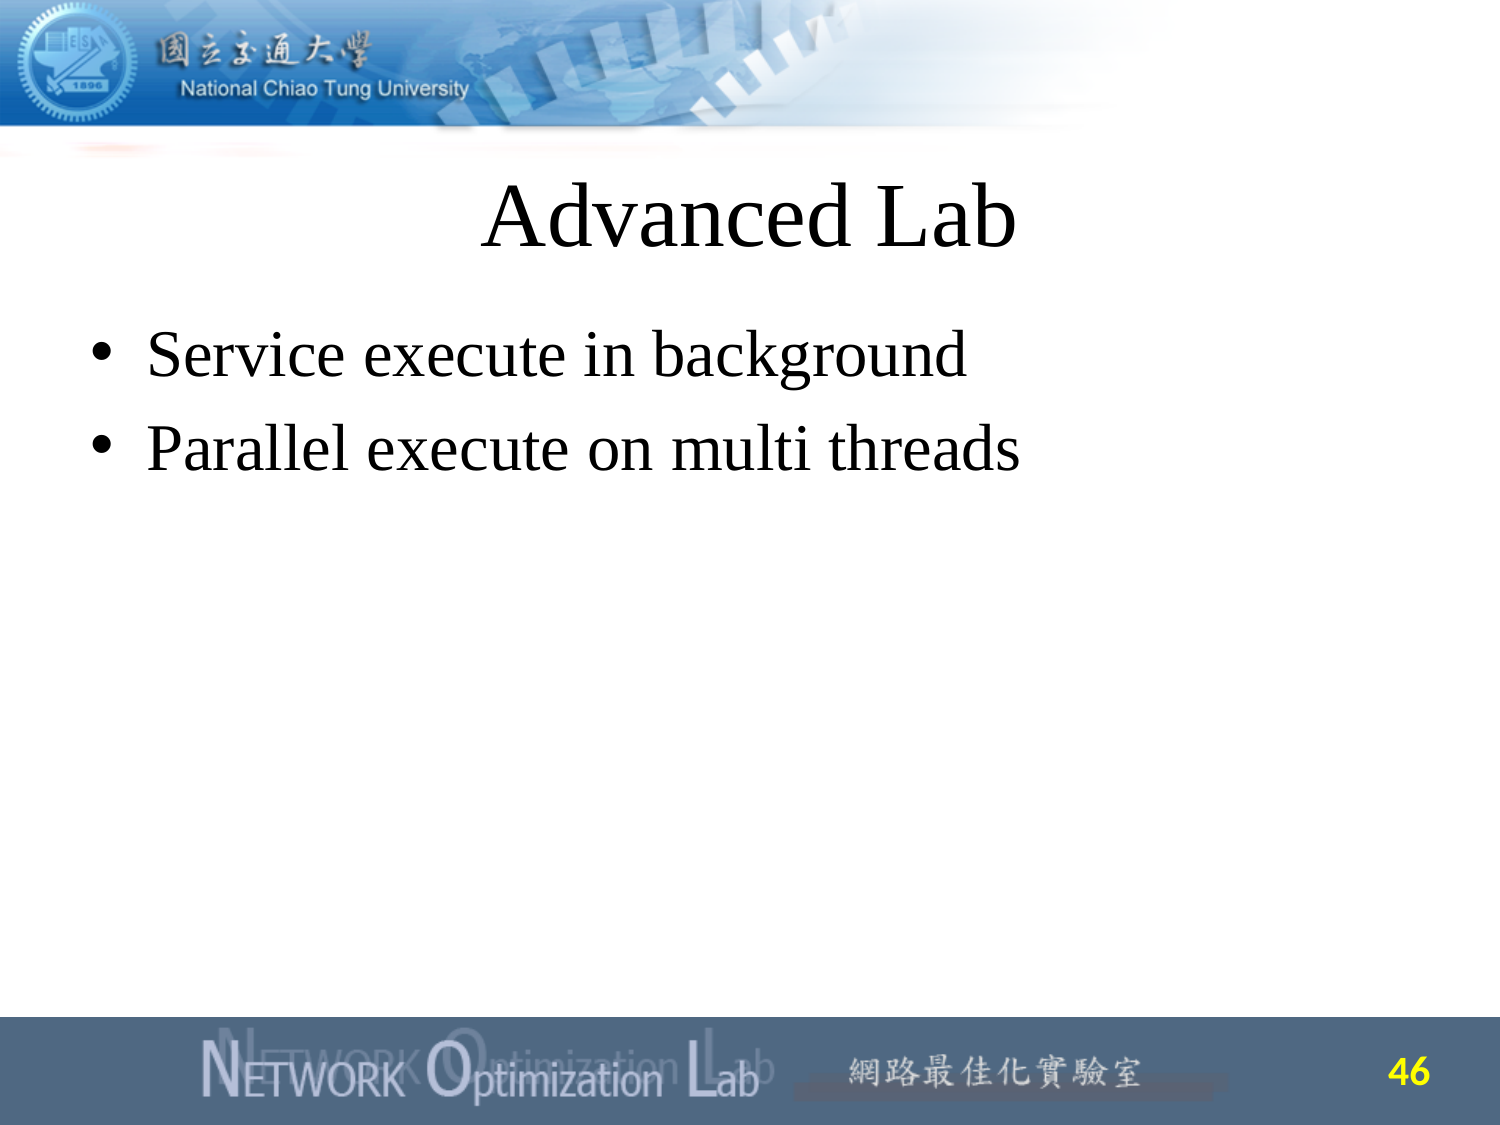

# Advanced Lab
Service execute in background
Parallel execute on multi threads